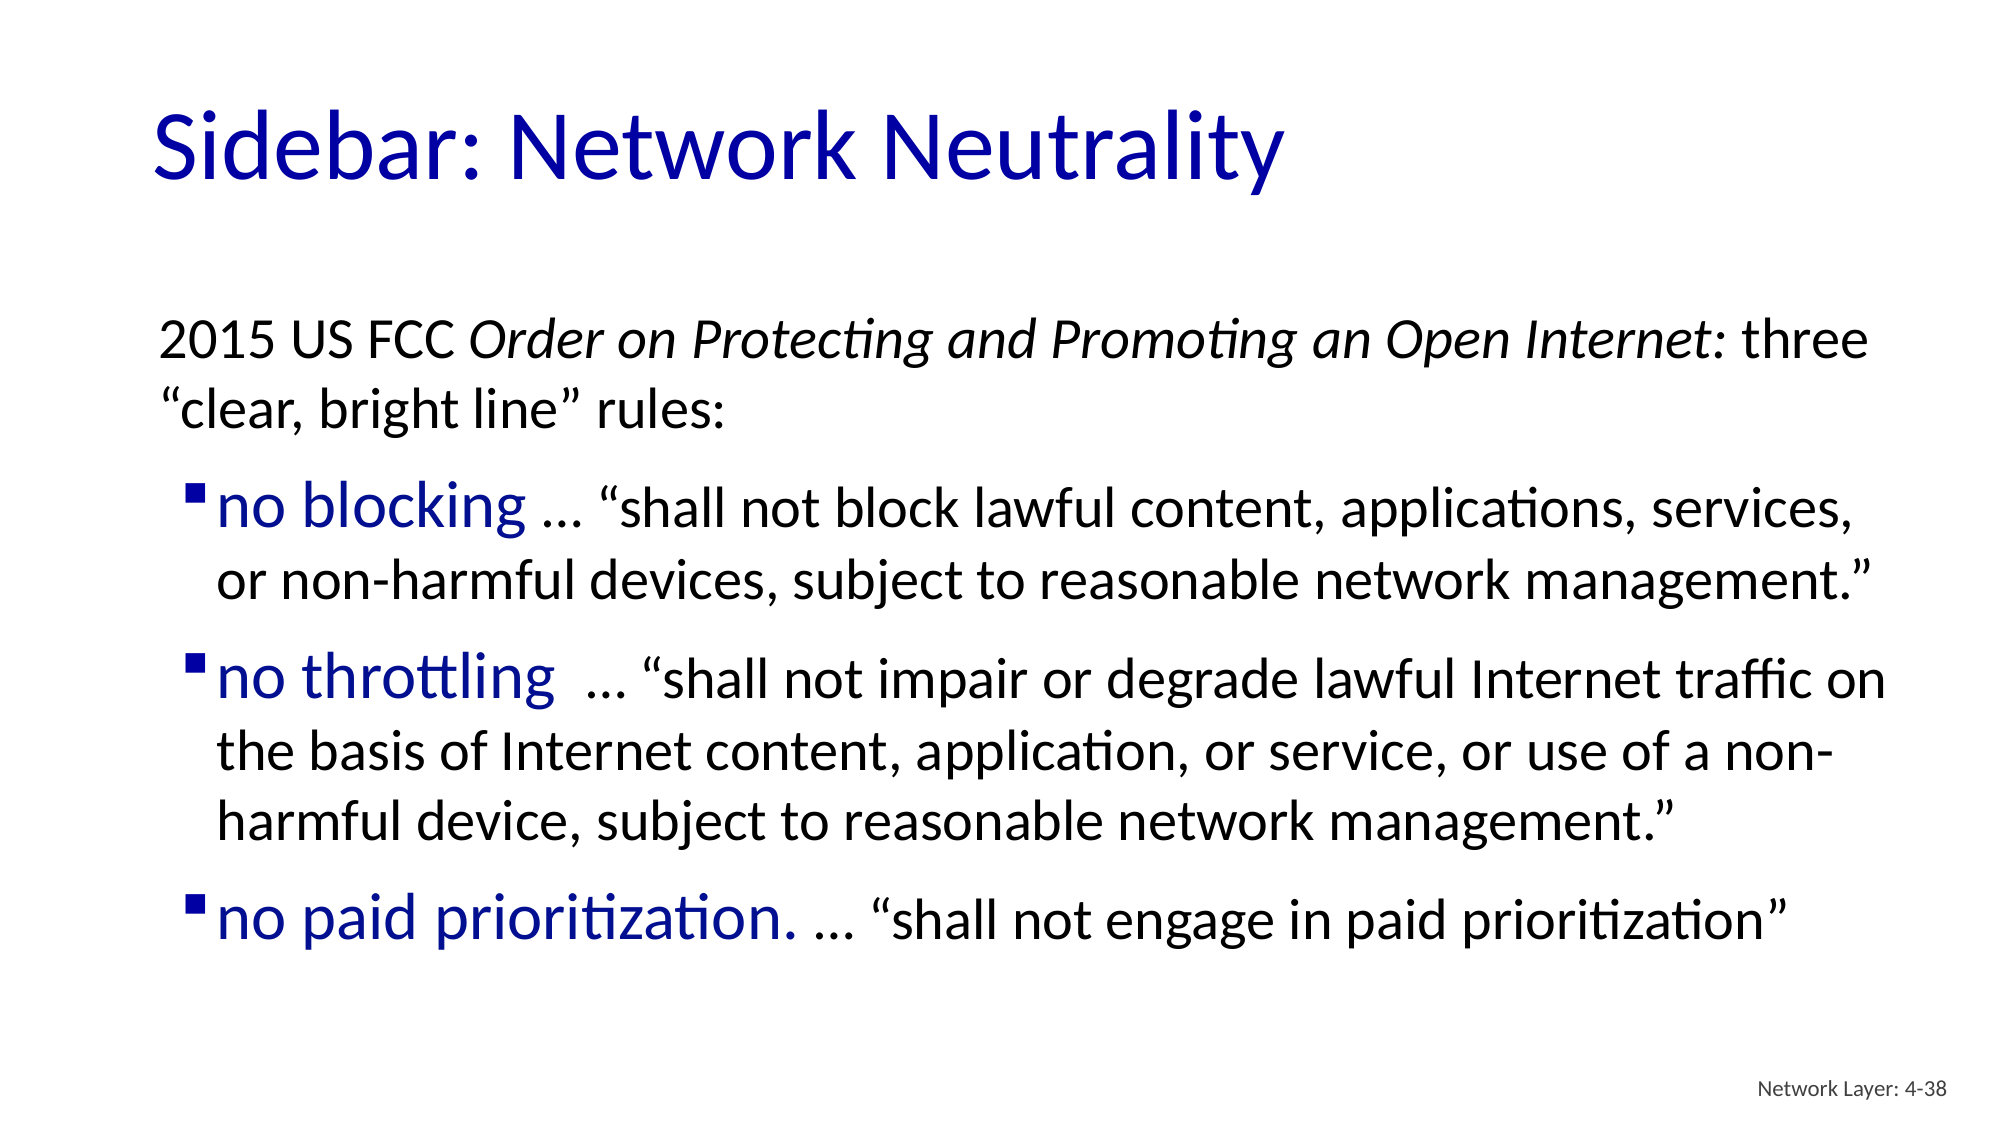

# Sidebar: Network Neutrality
2015 US FCC Order on Protecting and Promoting an Open Internet: three “clear, bright line” rules:
no blocking … “shall not block lawful content, applications, services, or non-harmful devices, subject to reasonable network management.”
no throttling  … “shall not impair or degrade lawful Internet traffic on the basis of Internet content, application, or service, or use of a non-harmful device, subject to reasonable network management.”
no paid prioritization. … “shall not engage in paid prioritization”

Network Layer: 4-38